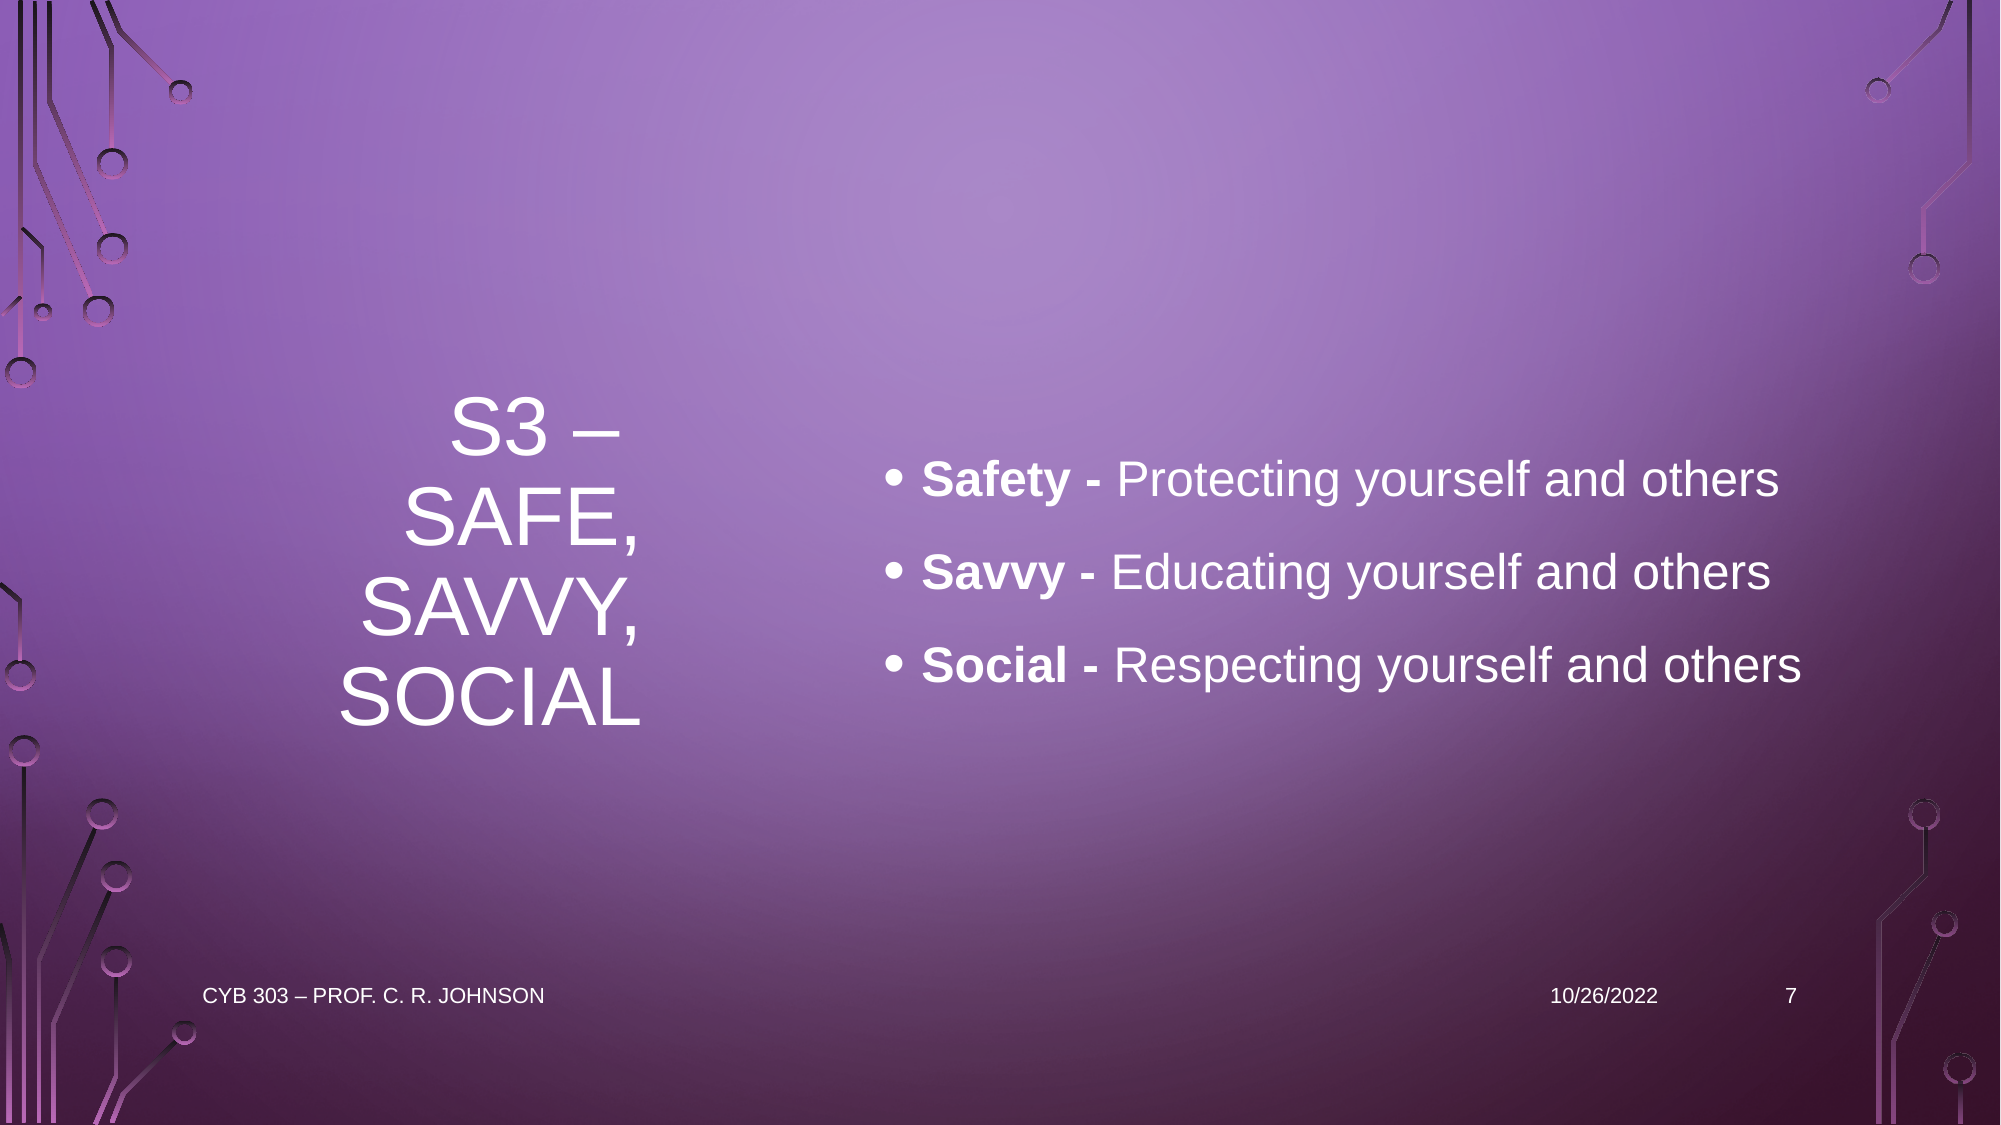

# S3 – Safe, Savvy, Social
Safety - Protecting yourself and others
Savvy - Educating yourself and others
Social - Respecting yourself and others
7
CYB 303 – Prof. C. R. Johnson
10/26/2022